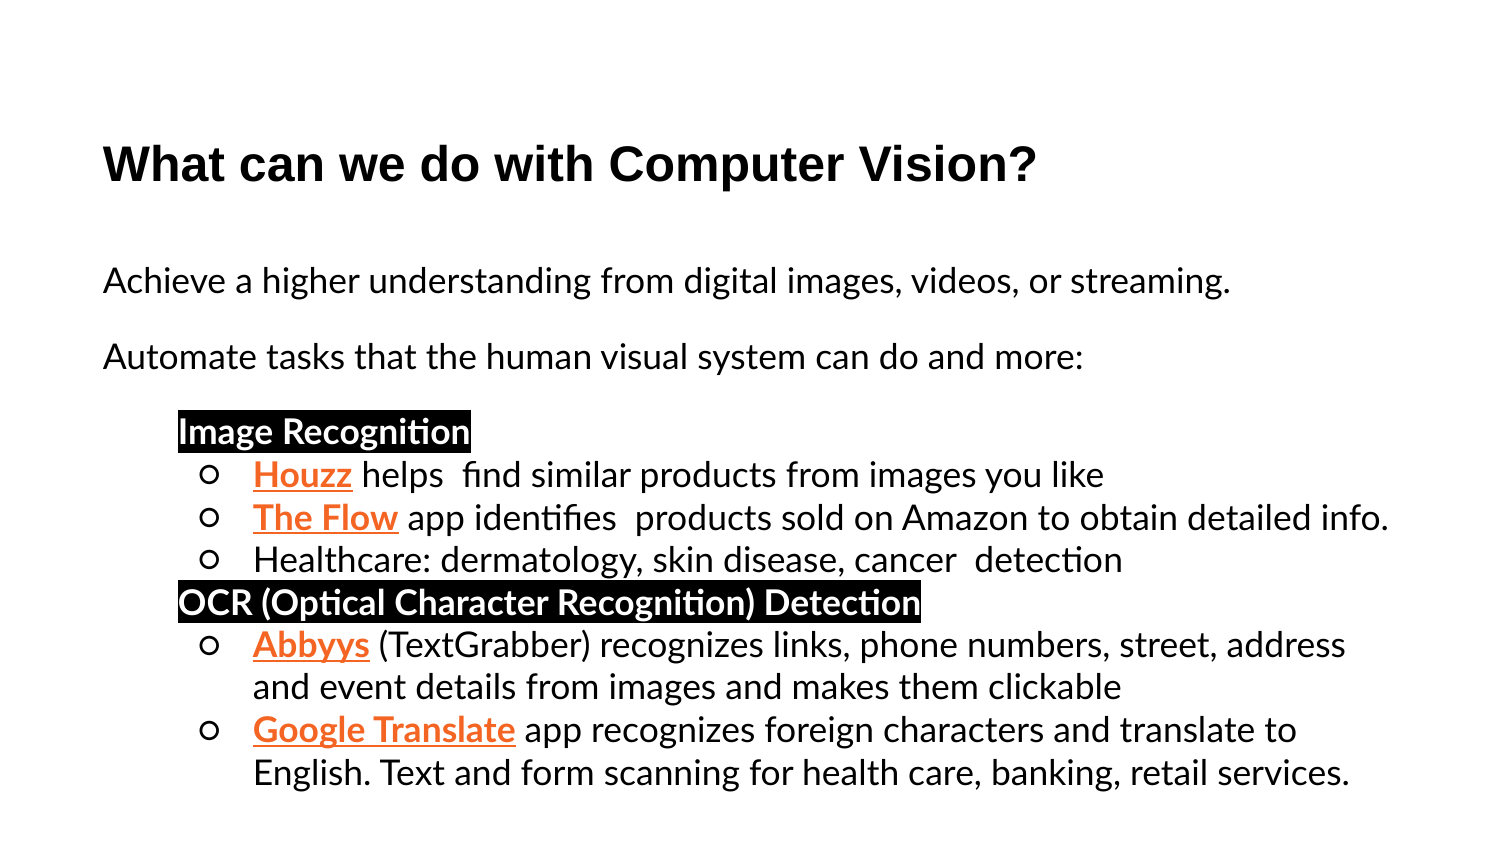

What can we do with Computer Vision?
Achieve a higher understanding from digital images, videos, or streaming.
Automate tasks that the human visual system can do and more:
Image Recognition
Houzz helps  find similar products from images you like
The Flow app identifies  products sold on Amazon to obtain detailed info.
Healthcare: dermatology, skin disease, cancer  detection
OCR (Optical Character Recognition) Detection
Abbyys (TextGrabber) recognizes links, phone numbers, street, address and event details from images and makes them clickable
Google Translate app recognizes foreign characters and translate to English. Text and form scanning for health care, banking, retail services.